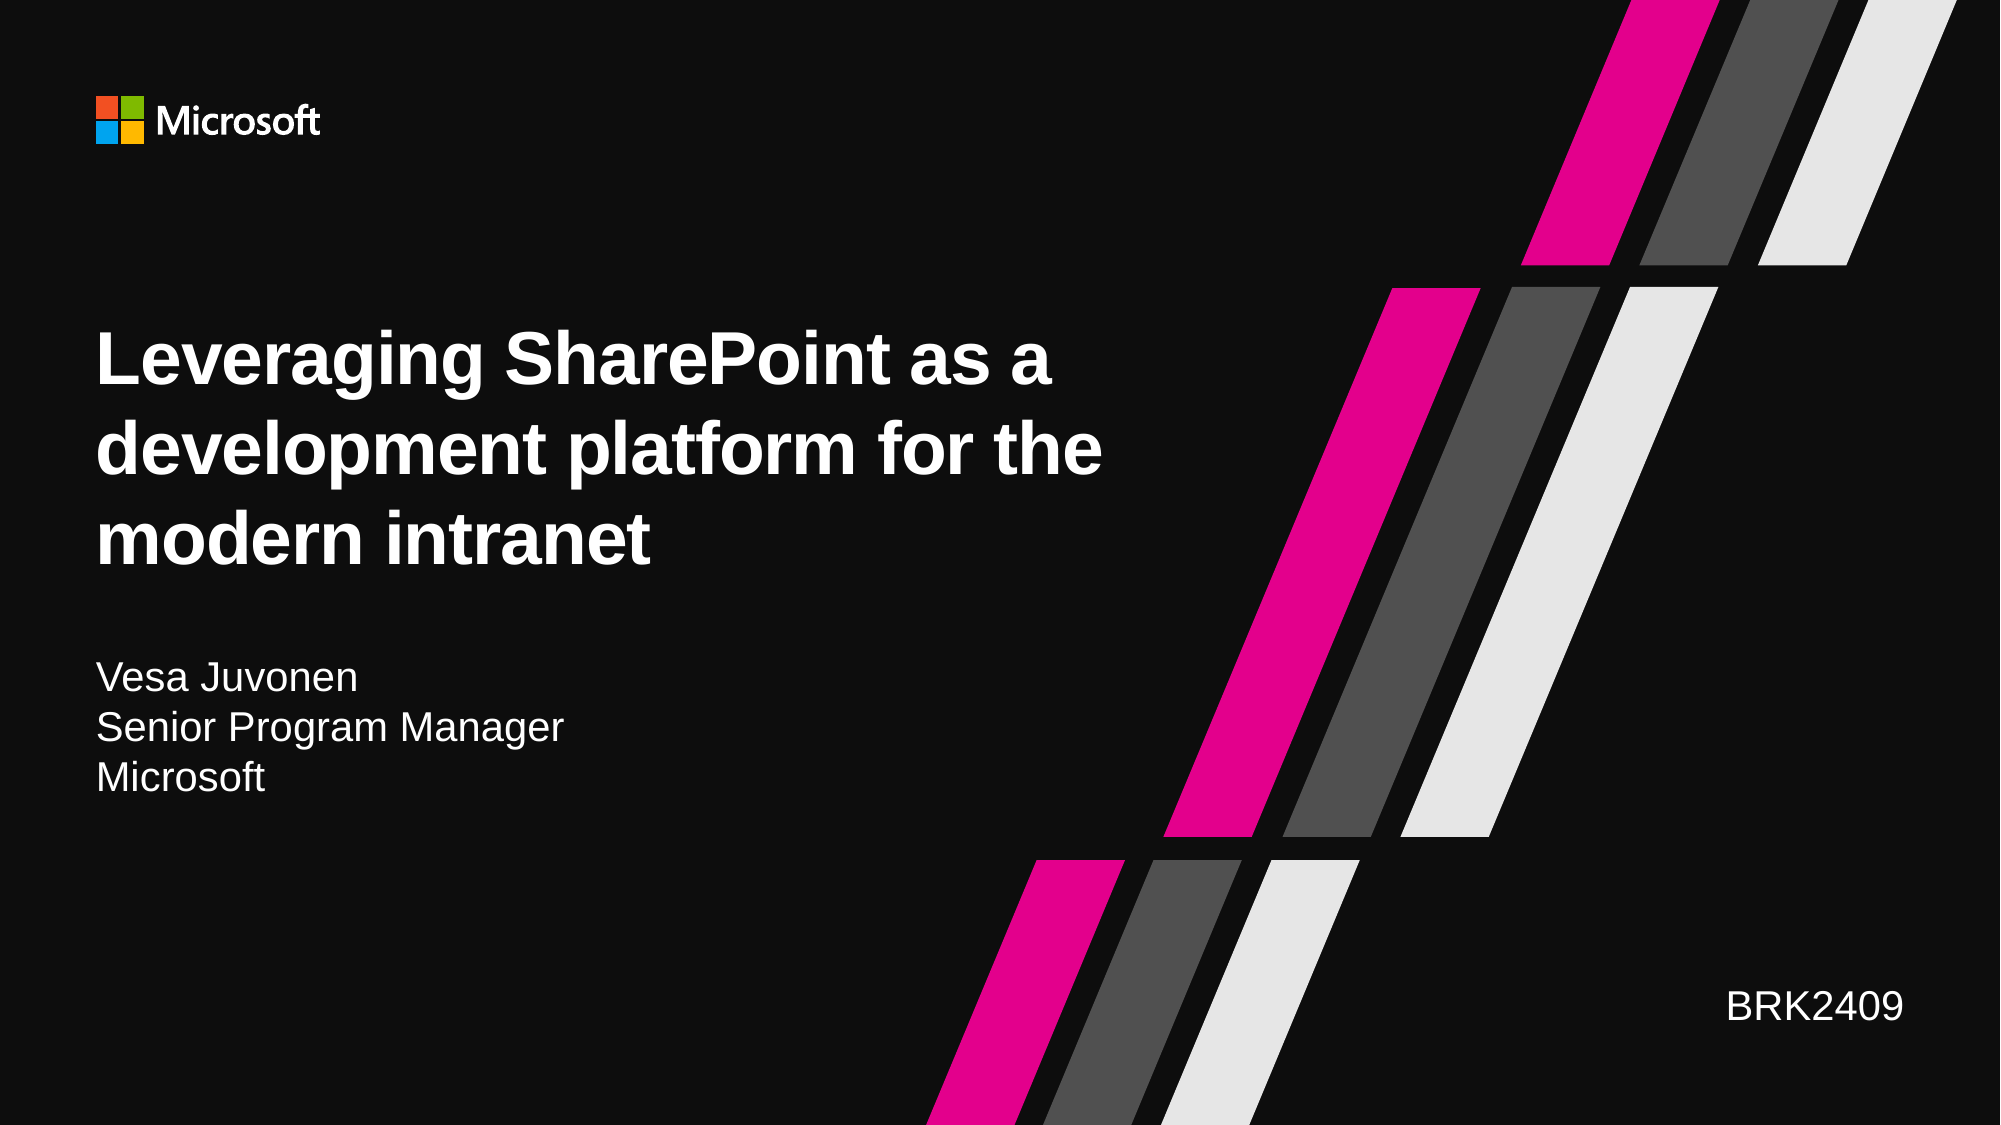

# Leveraging SharePoint as a development platform for the modern intranet
Vesa Juvonen
Senior Program Manager
Microsoft
BRK2409